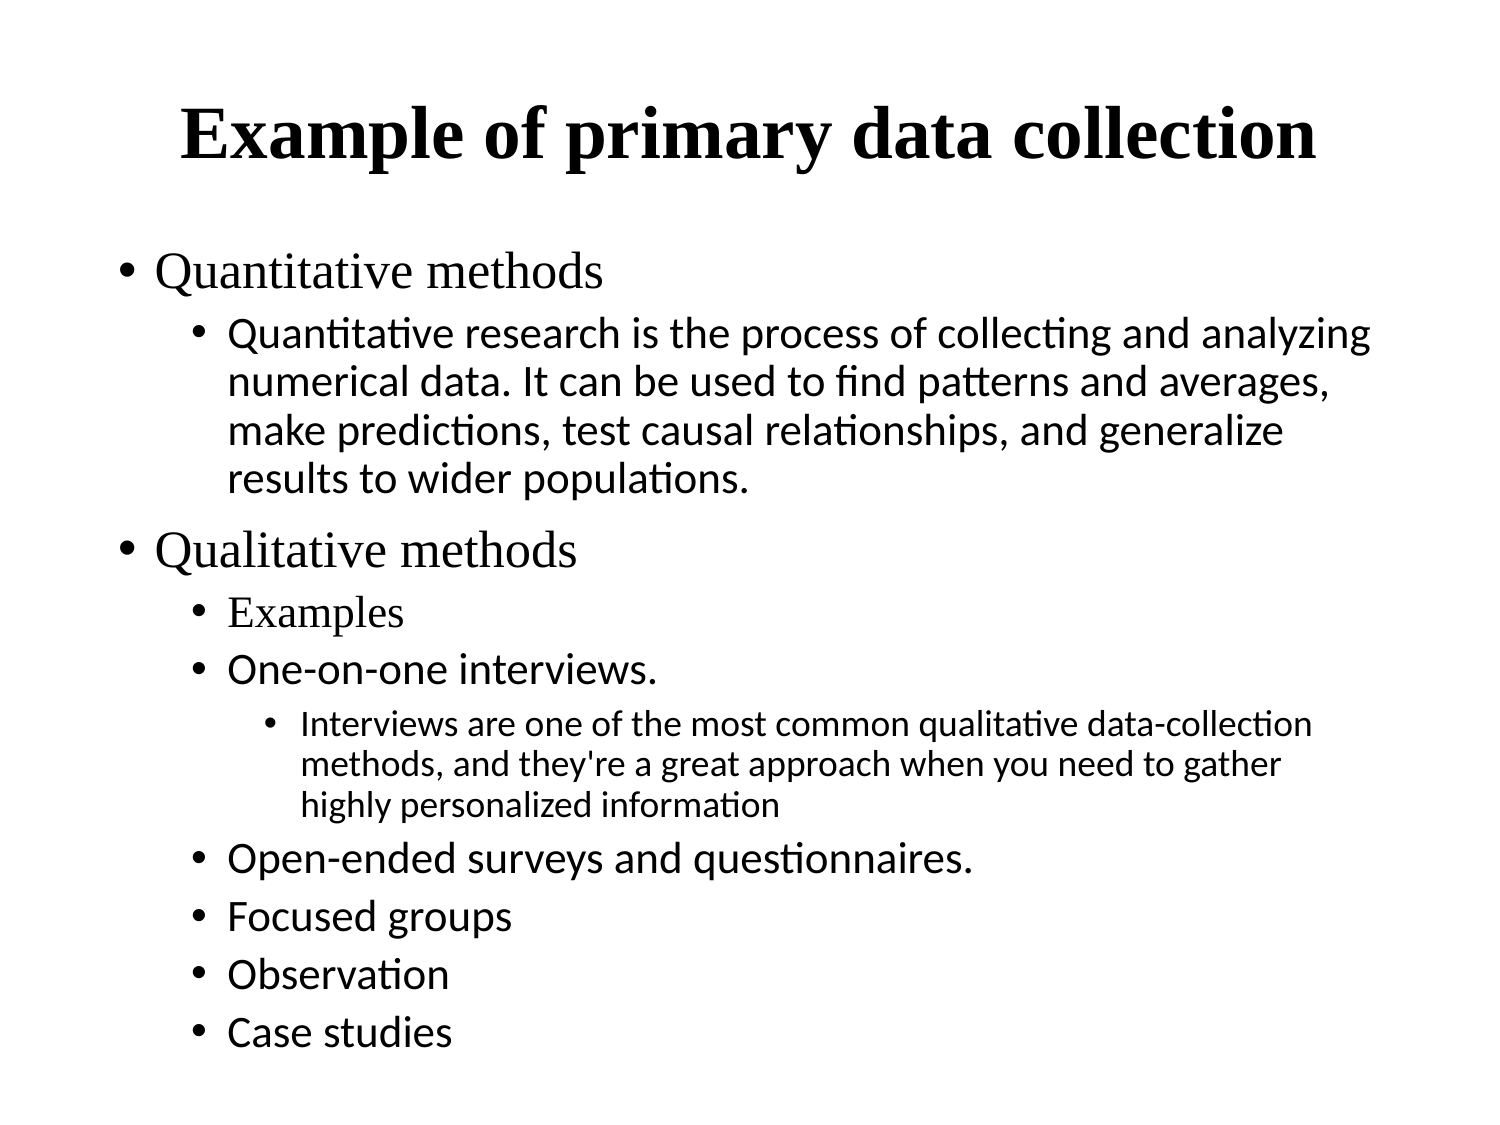

# Example of primary data collection
Quantitative methods
Quantitative research is the process of collecting and analyzing numerical data. It can be used to find patterns and averages, make predictions, test causal relationships, and generalize results to wider populations.
Qualitative methods
Examples
One-on-one interviews.
Interviews are one of the most common qualitative data-collection methods, and they're a great approach when you need to gather highly personalized information
Open-ended surveys and questionnaires.
Focused groups
Observation
Case studies